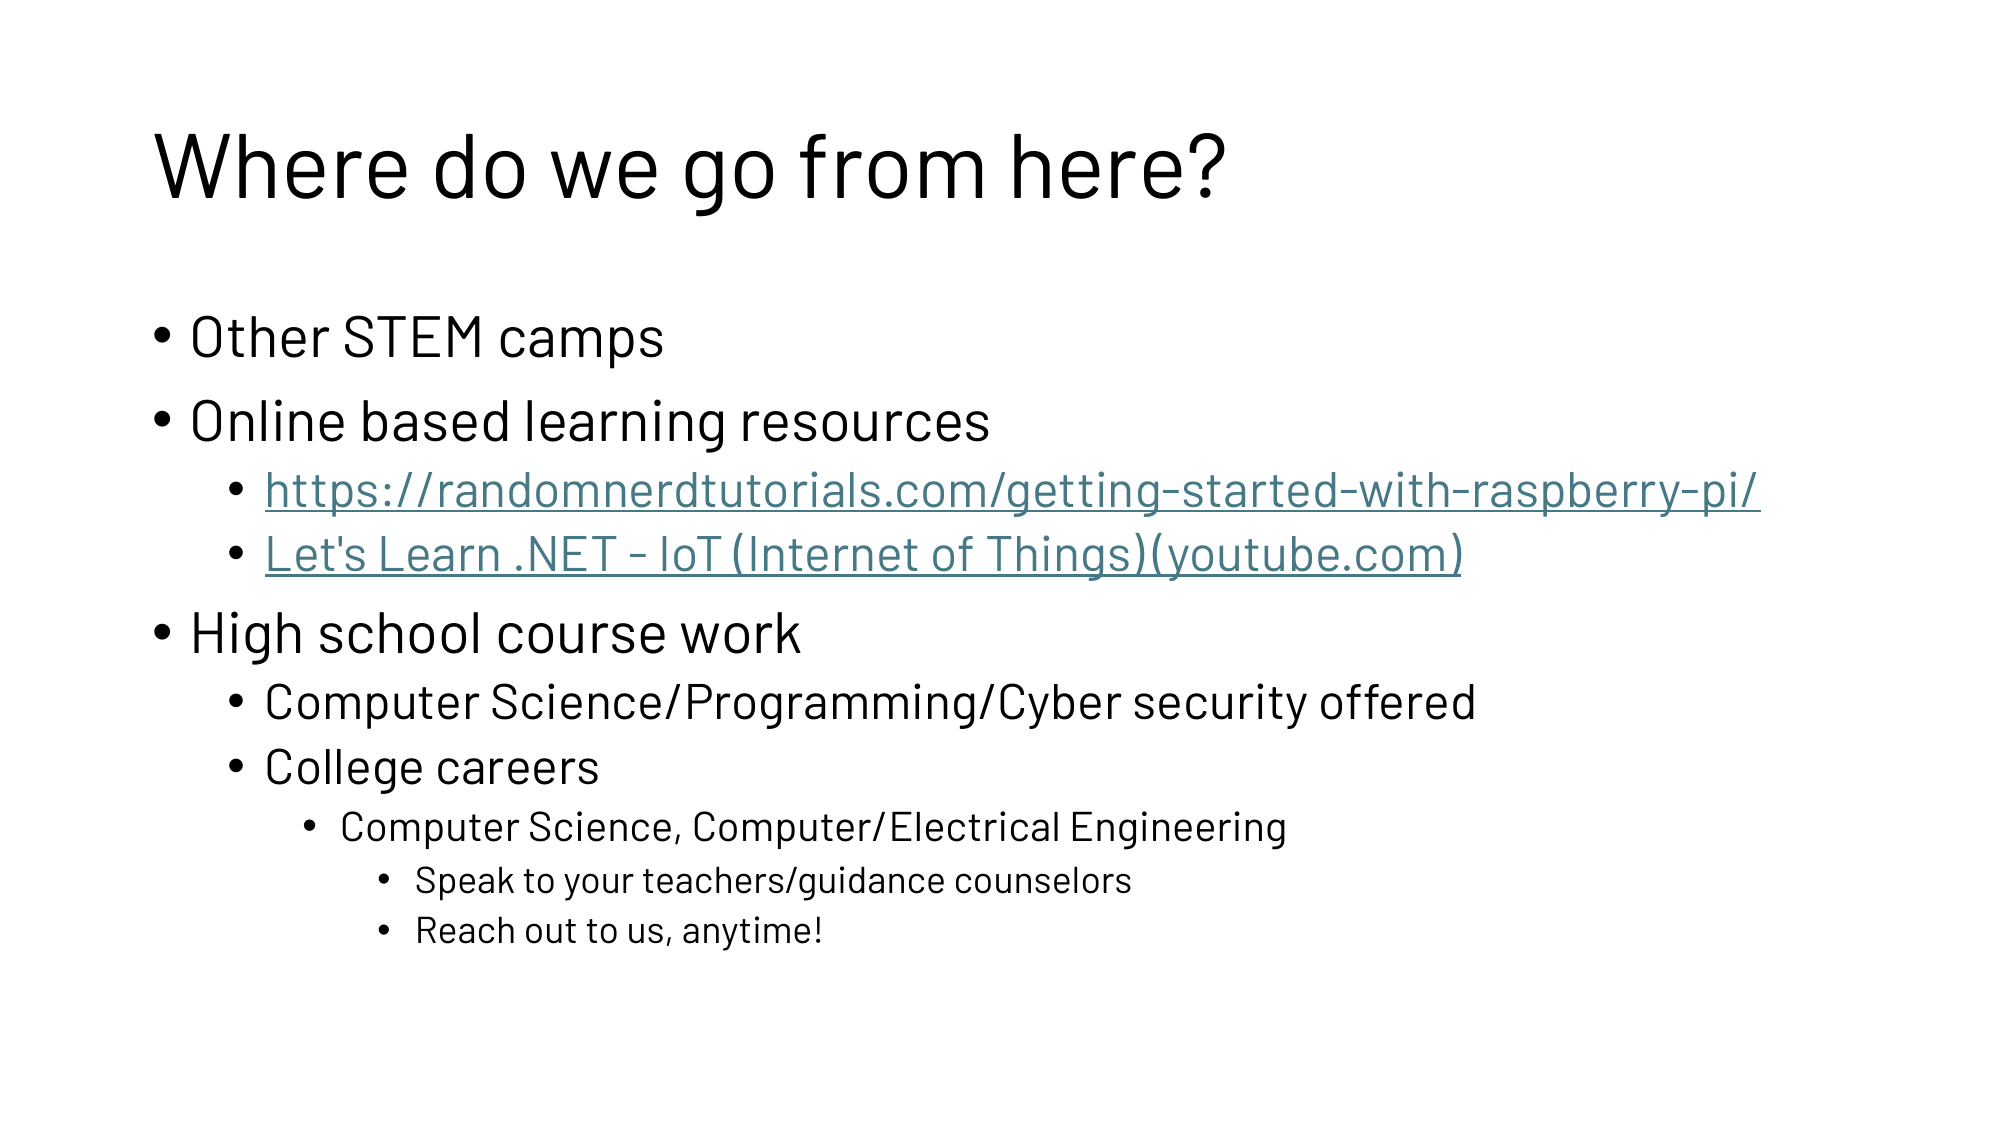

# Where do we go from here?
Other STEM camps
Online based learning resources
https://randomnerdtutorials.com/getting-started-with-raspberry-pi/
Let's Learn .NET - IoT (Internet of Things) (youtube.com)
High school course work
Computer Science/Programming/Cyber security offered
College careers
Computer Science, Computer/Electrical Engineering
Speak to your teachers/guidance counselors
Reach out to us, anytime!